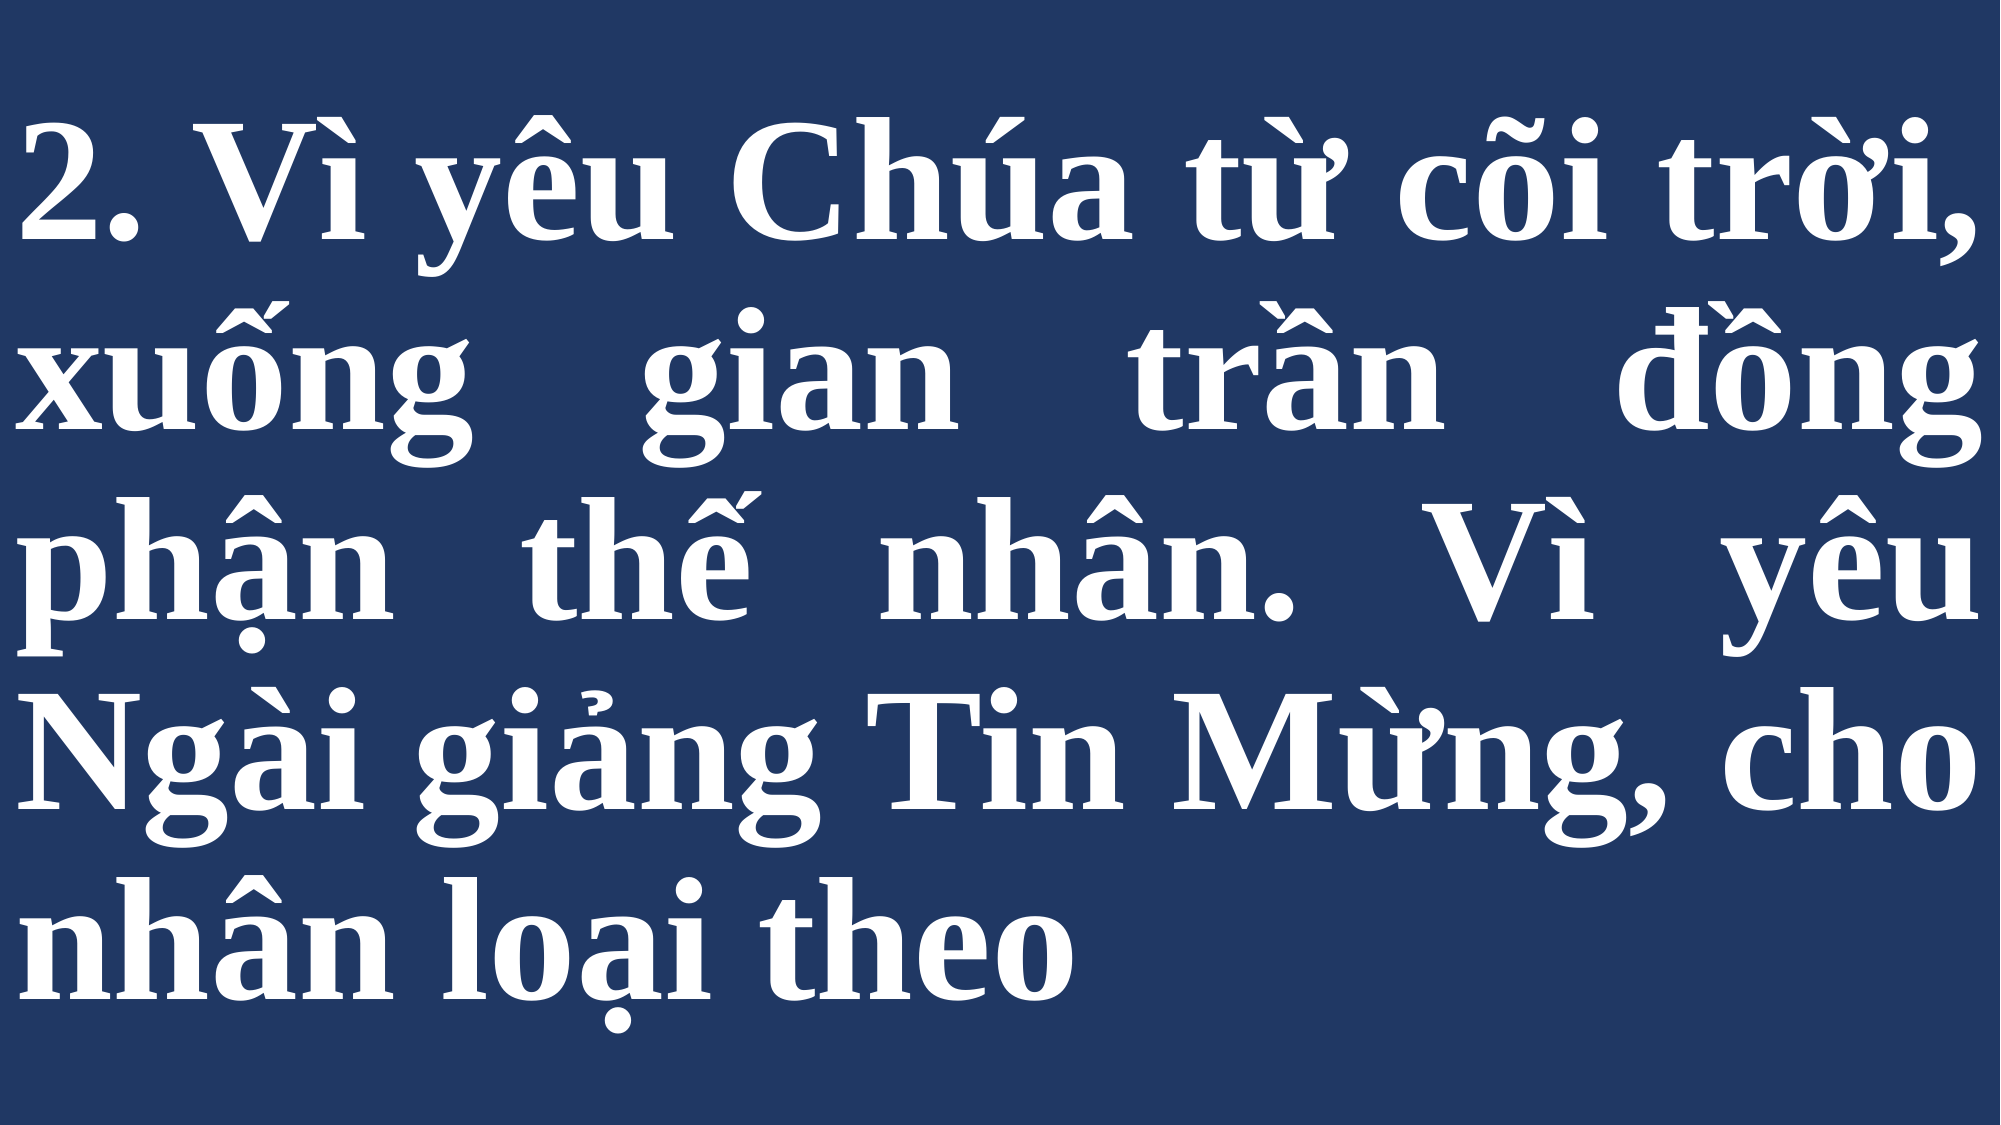

# 2. Vì yêu Chúa từ cõi trời, xuống gian trần đồng phận thế nhân. Vì yêu Ngài giảng Tin Mừng, cho nhân loại theo